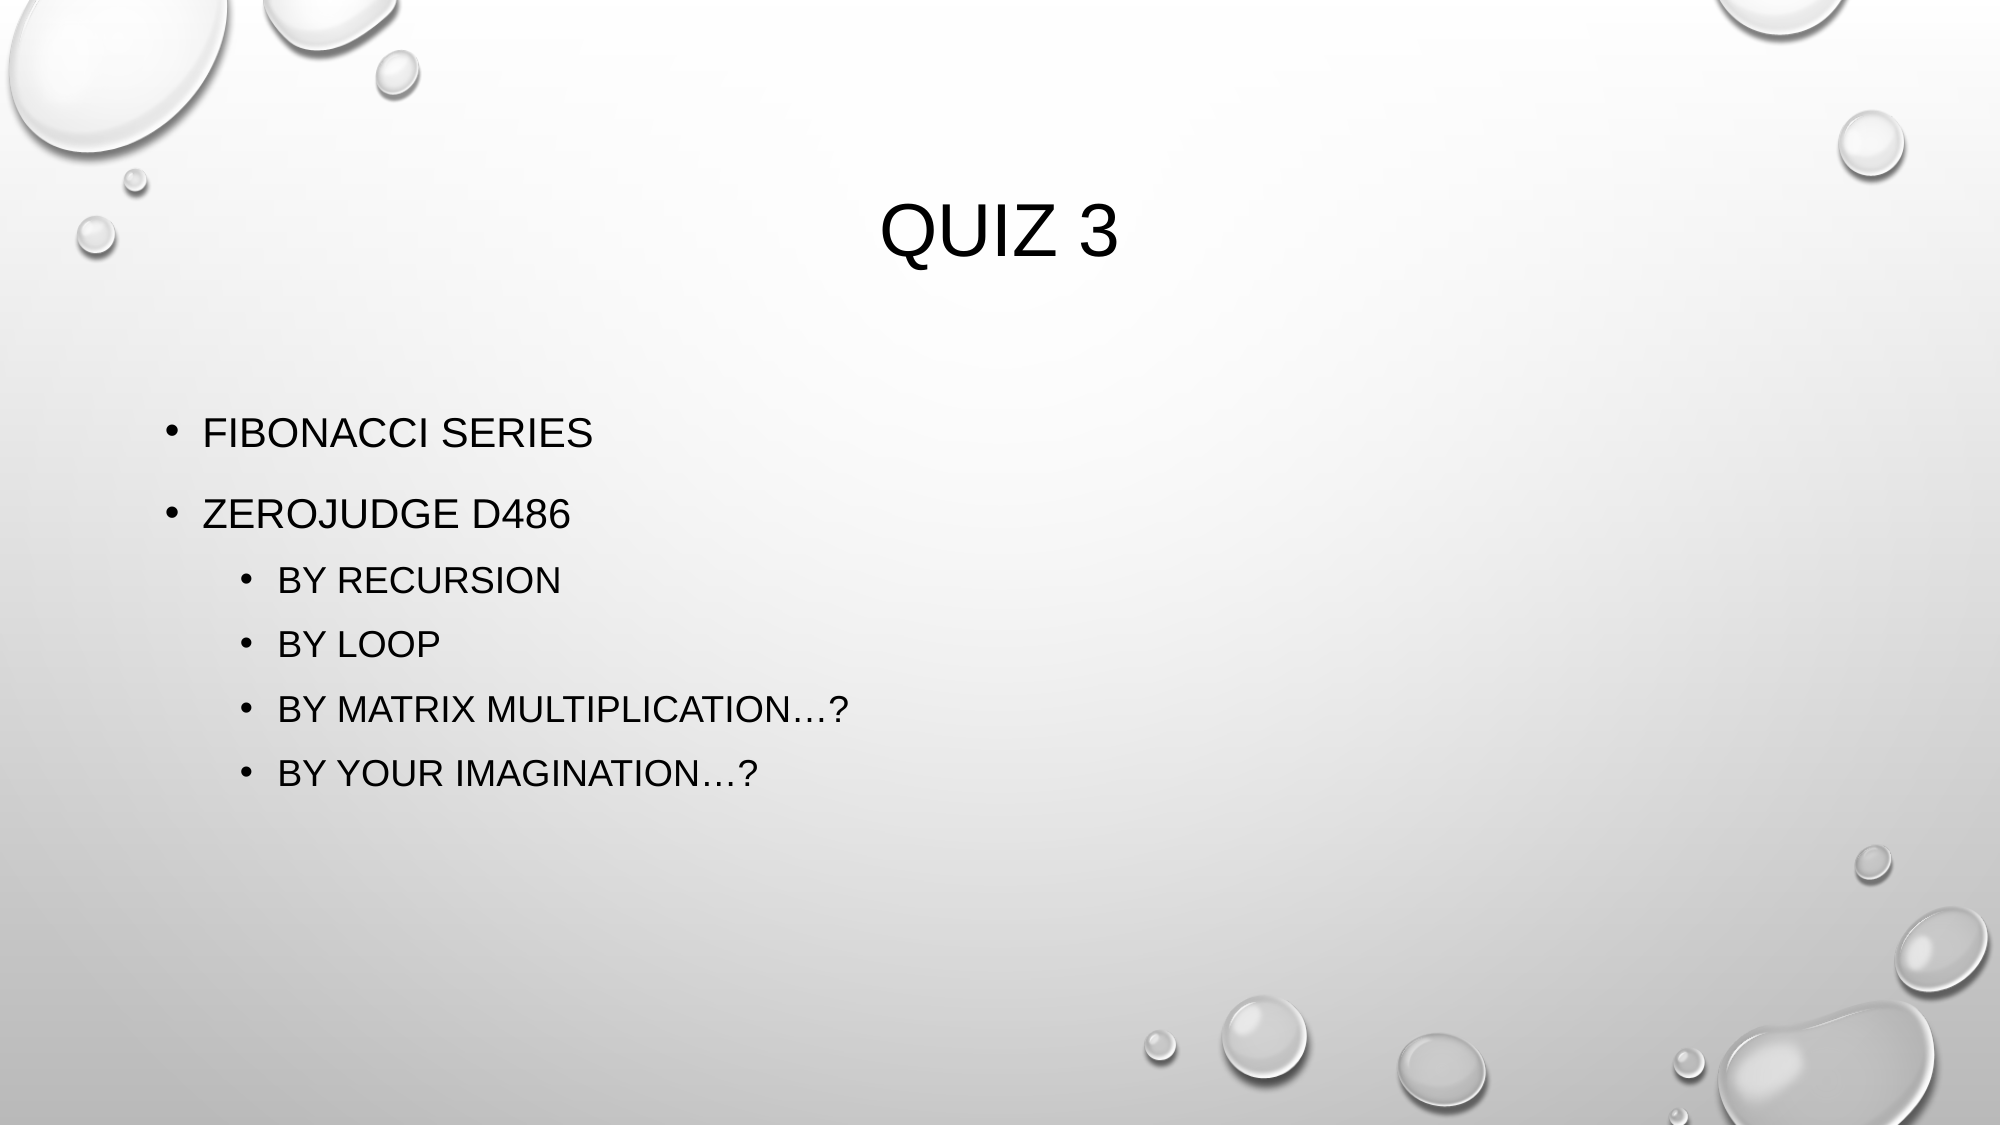

# Quiz 3
Fibonacci series
Zerojudge d486
By recursion
By loop
By matrix multiplication…?
By your imagination…?